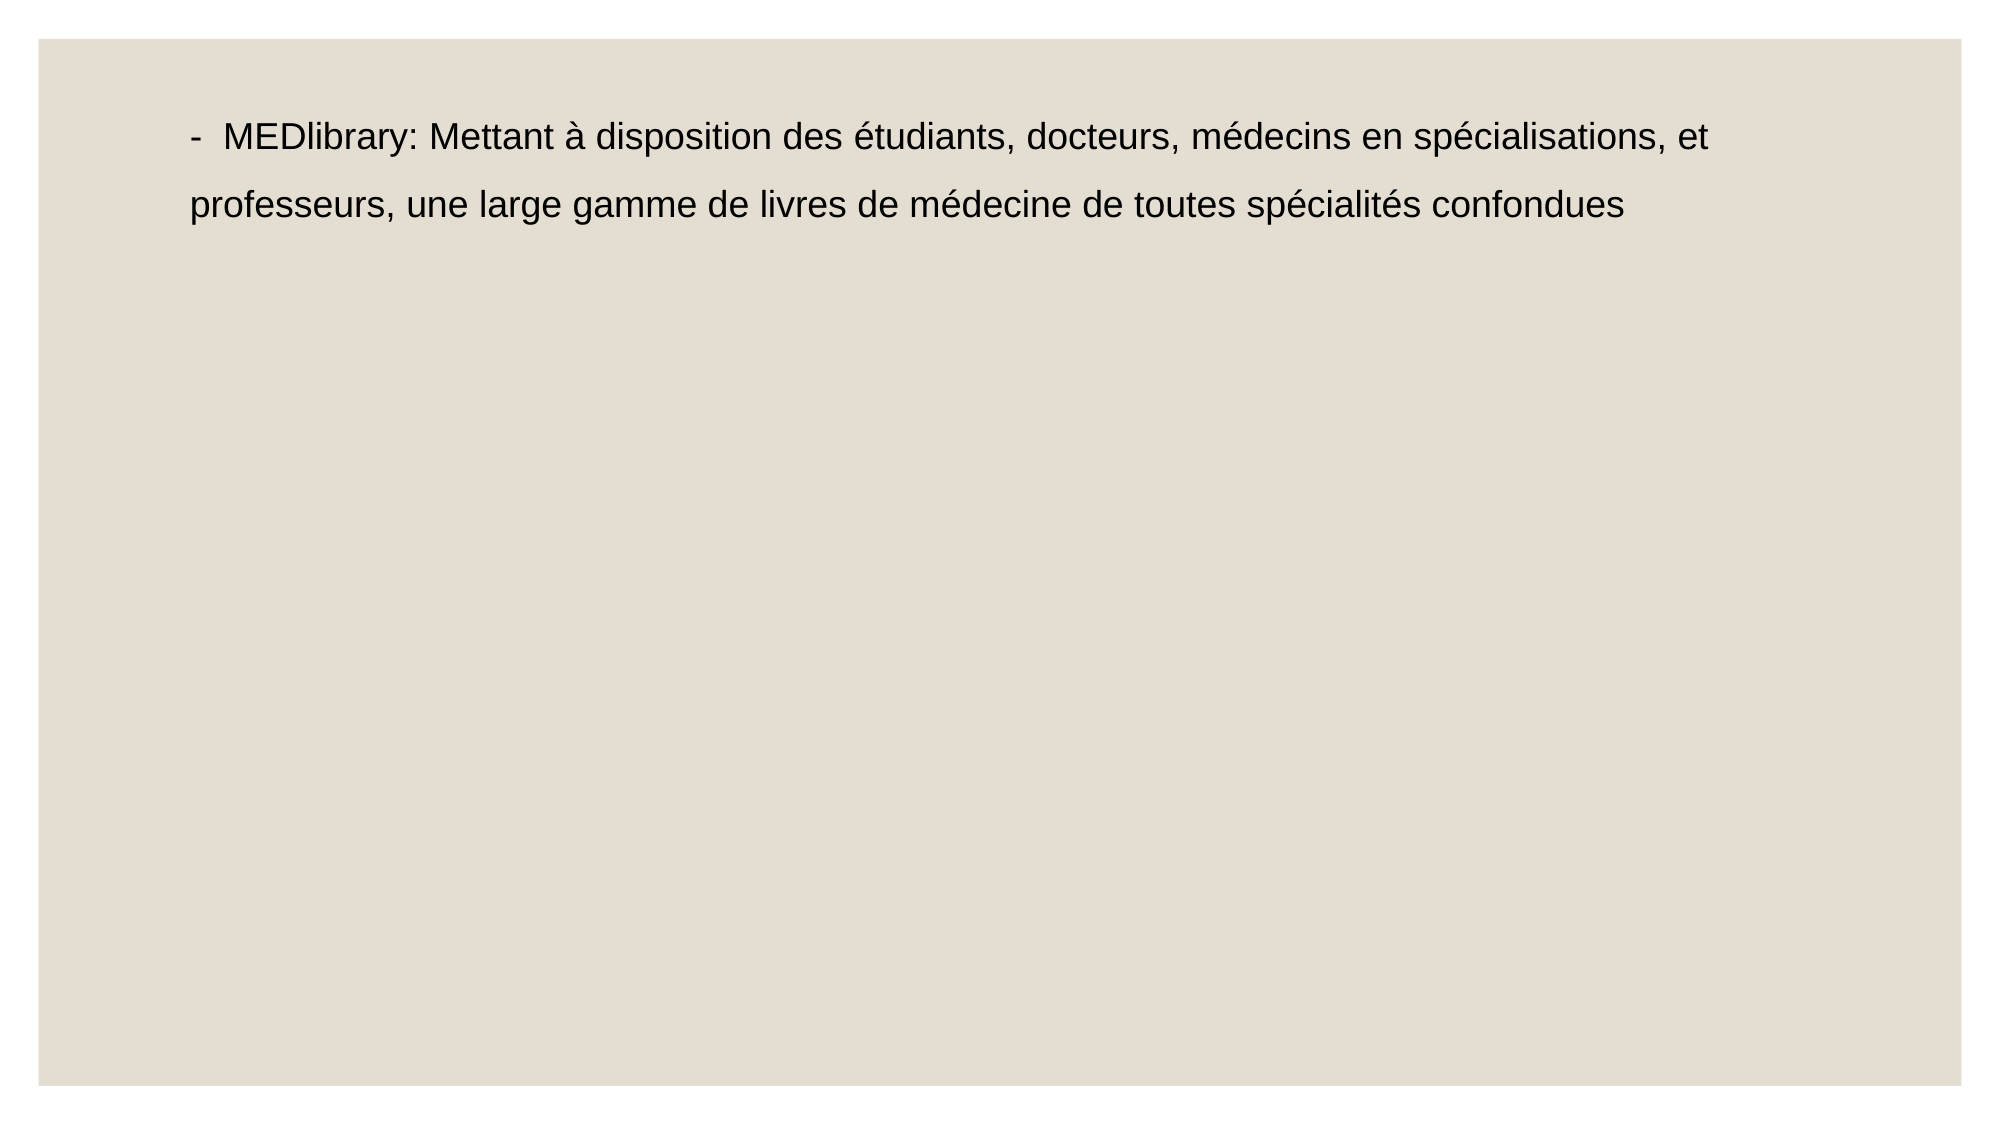

-  MEDlibrary: Mettant à disposition des étudiants, docteurs, médecins en spécialisations, et professeurs, une large gamme de livres de médecine de toutes spécialités confondues